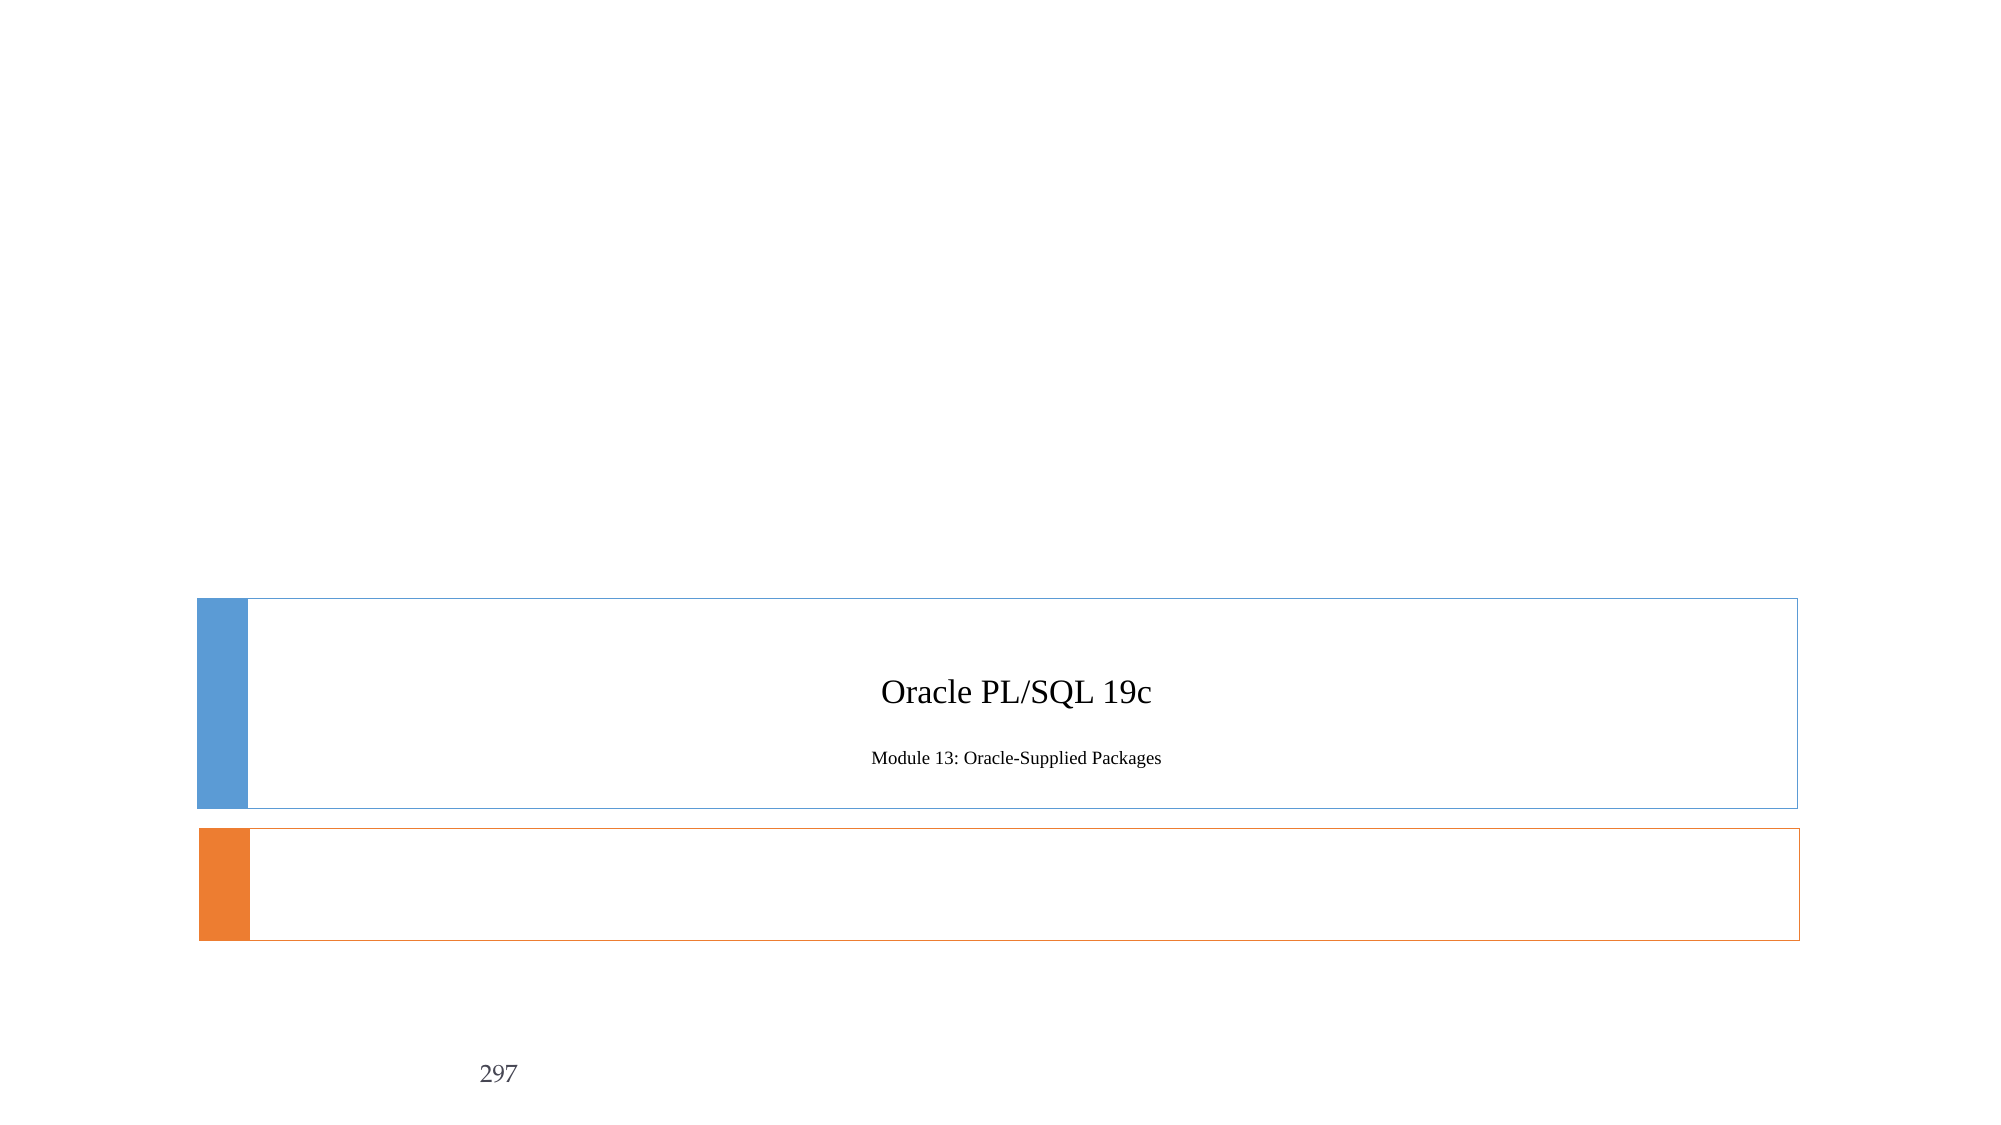

# Oracle PL/SQL 19c Module 13: Oracle-Supplied Packages
297